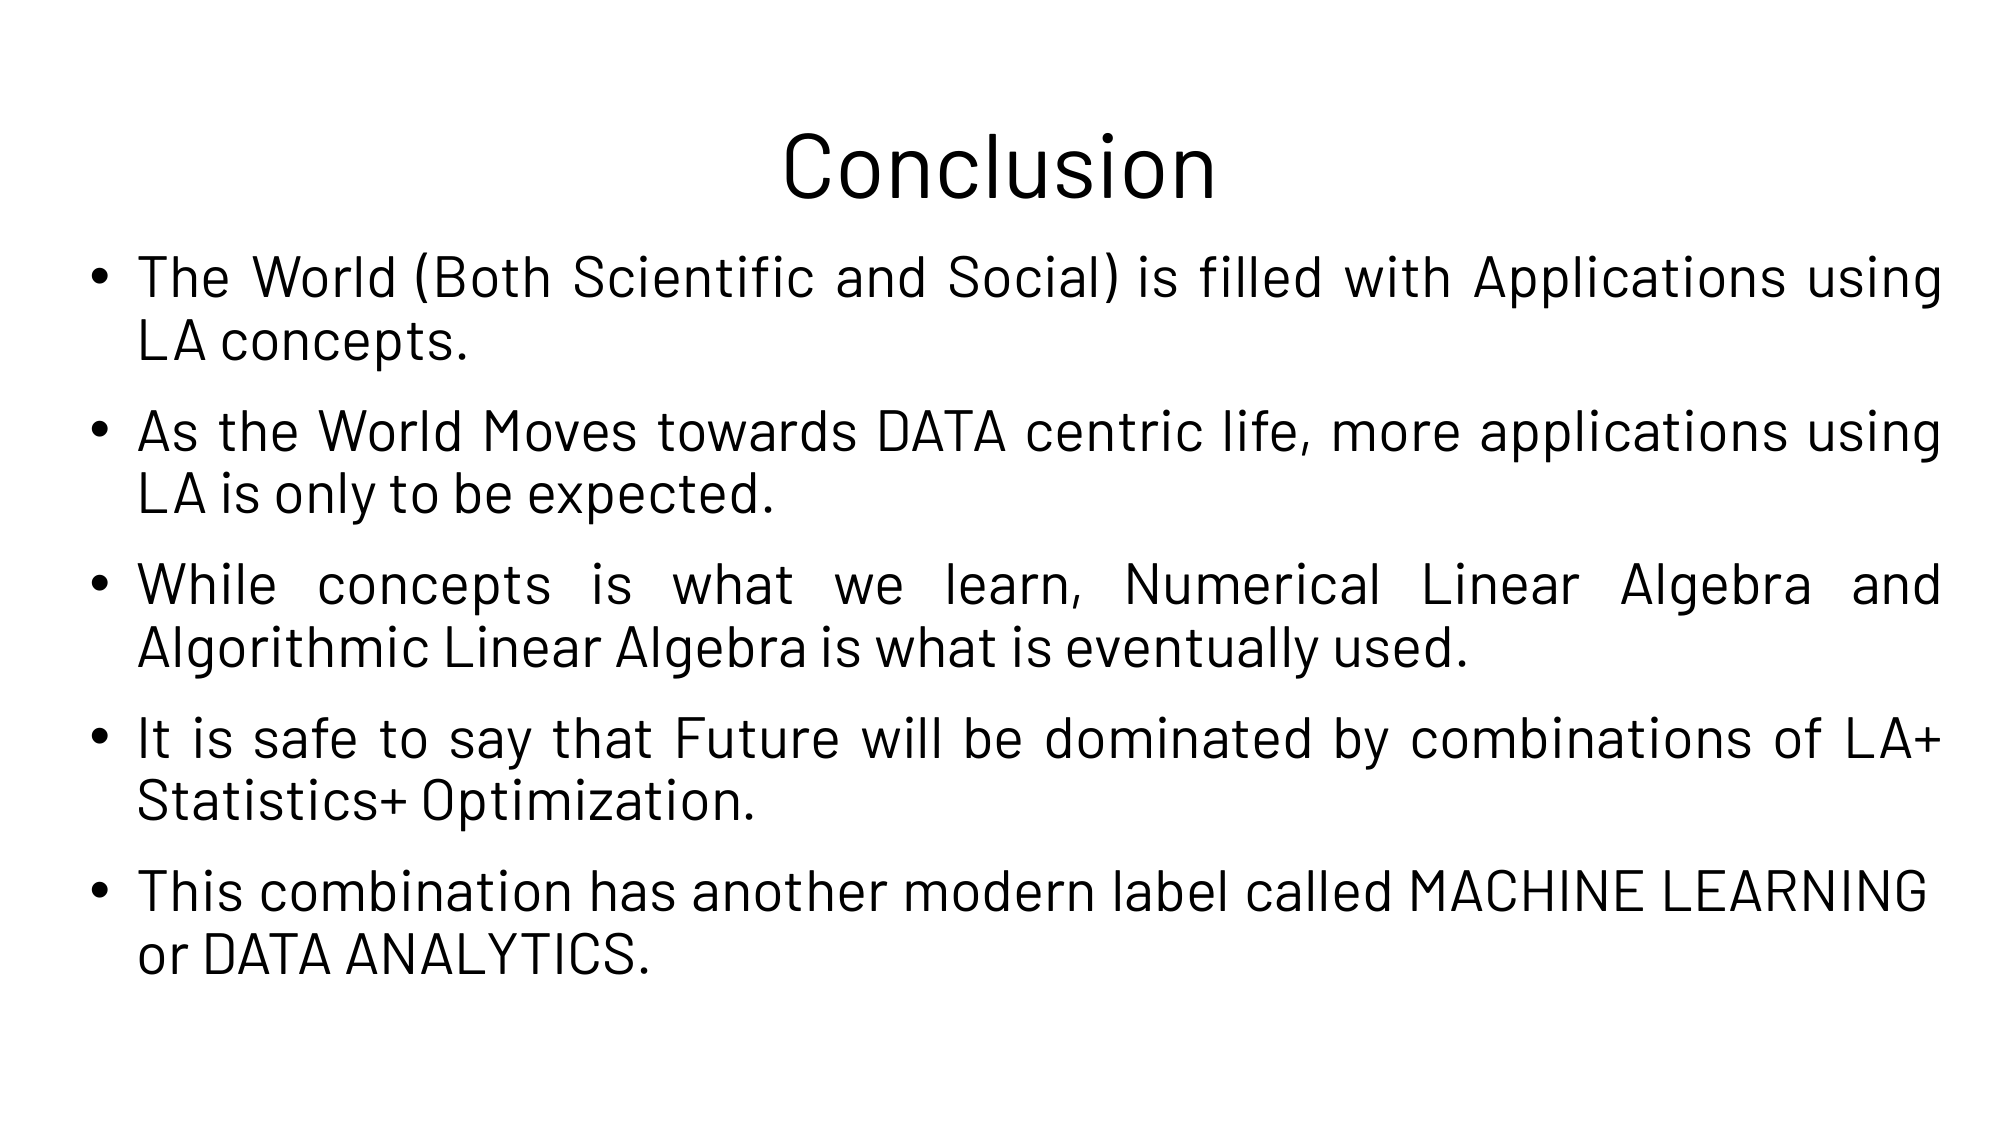

# Conclusion
The World (Both Scientific and Social) is filled with Applications using LA concepts.
As the World Moves towards DATA centric life, more applications using LA is only to be expected.
While concepts is what we learn, Numerical Linear Algebra and Algorithmic Linear Algebra is what is eventually used.
It is safe to say that Future will be dominated by combinations of LA+ Statistics+ Optimization.
This combination has another modern label called MACHINE LEARNING  or DATA ANALYTICS.